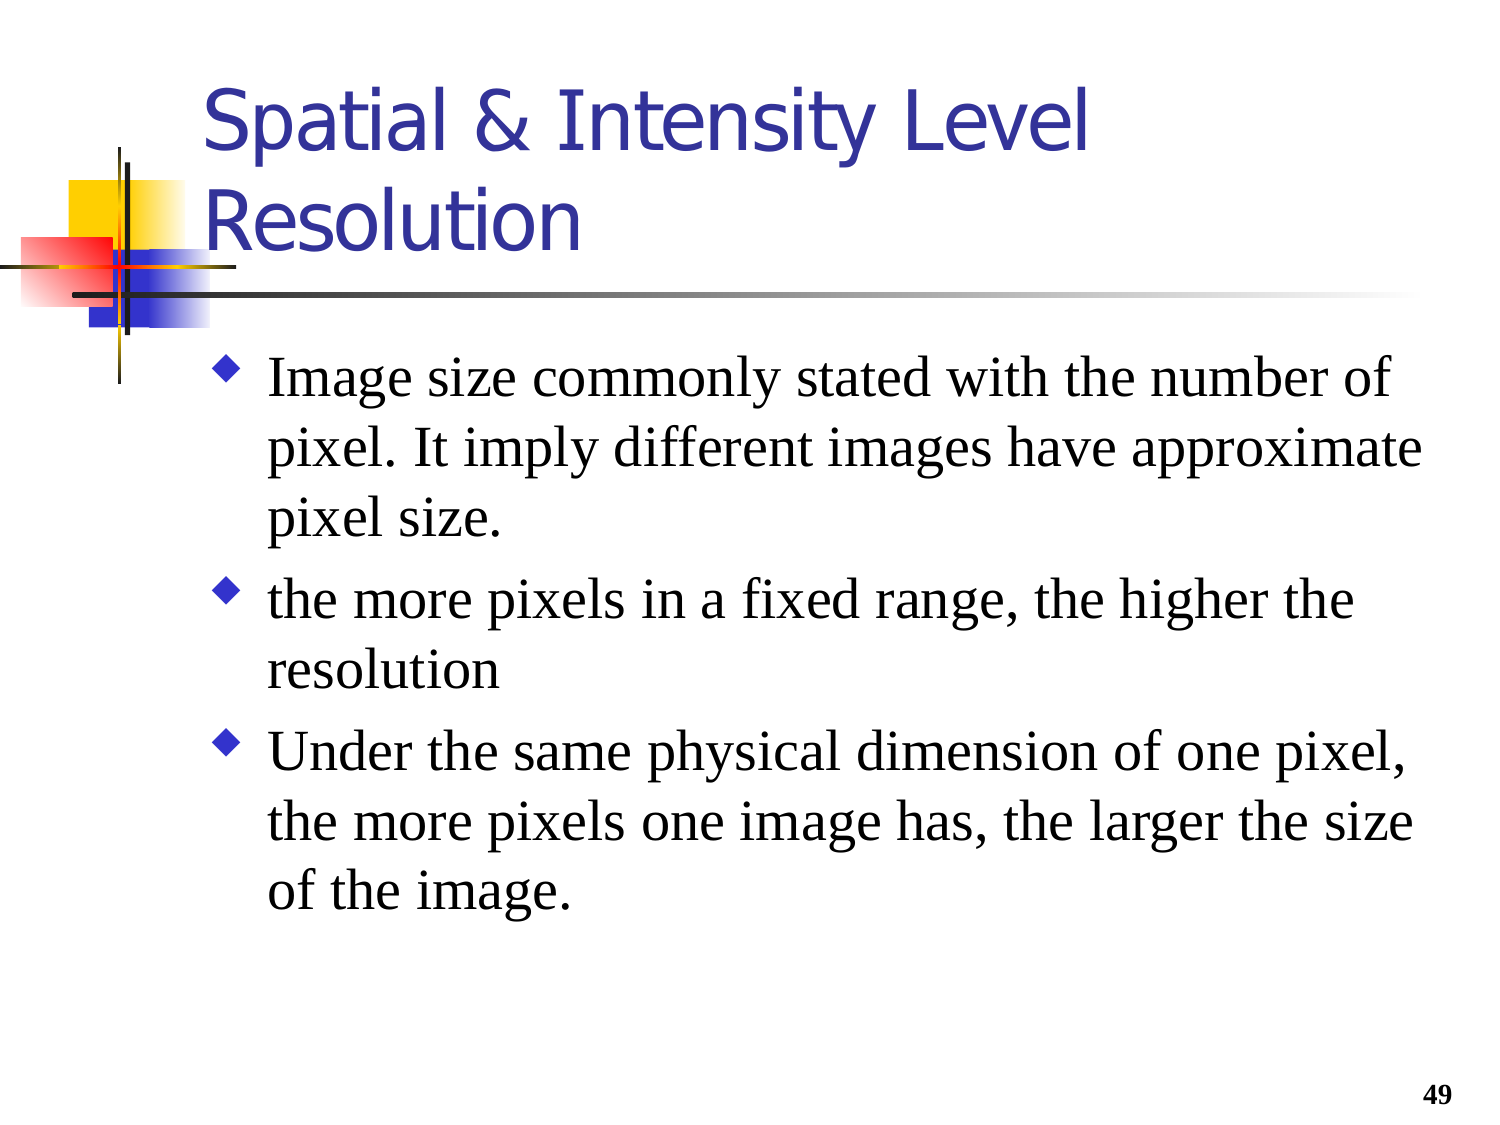

# Spatial & Intensity Level Resolution
Image size commonly stated with the number of pixel. It imply different images have approximate pixel size.
the more pixels in a fixed range, the higher the resolution
Under the same physical dimension of one pixel, the more pixels one image has, the larger the size of the image.

49